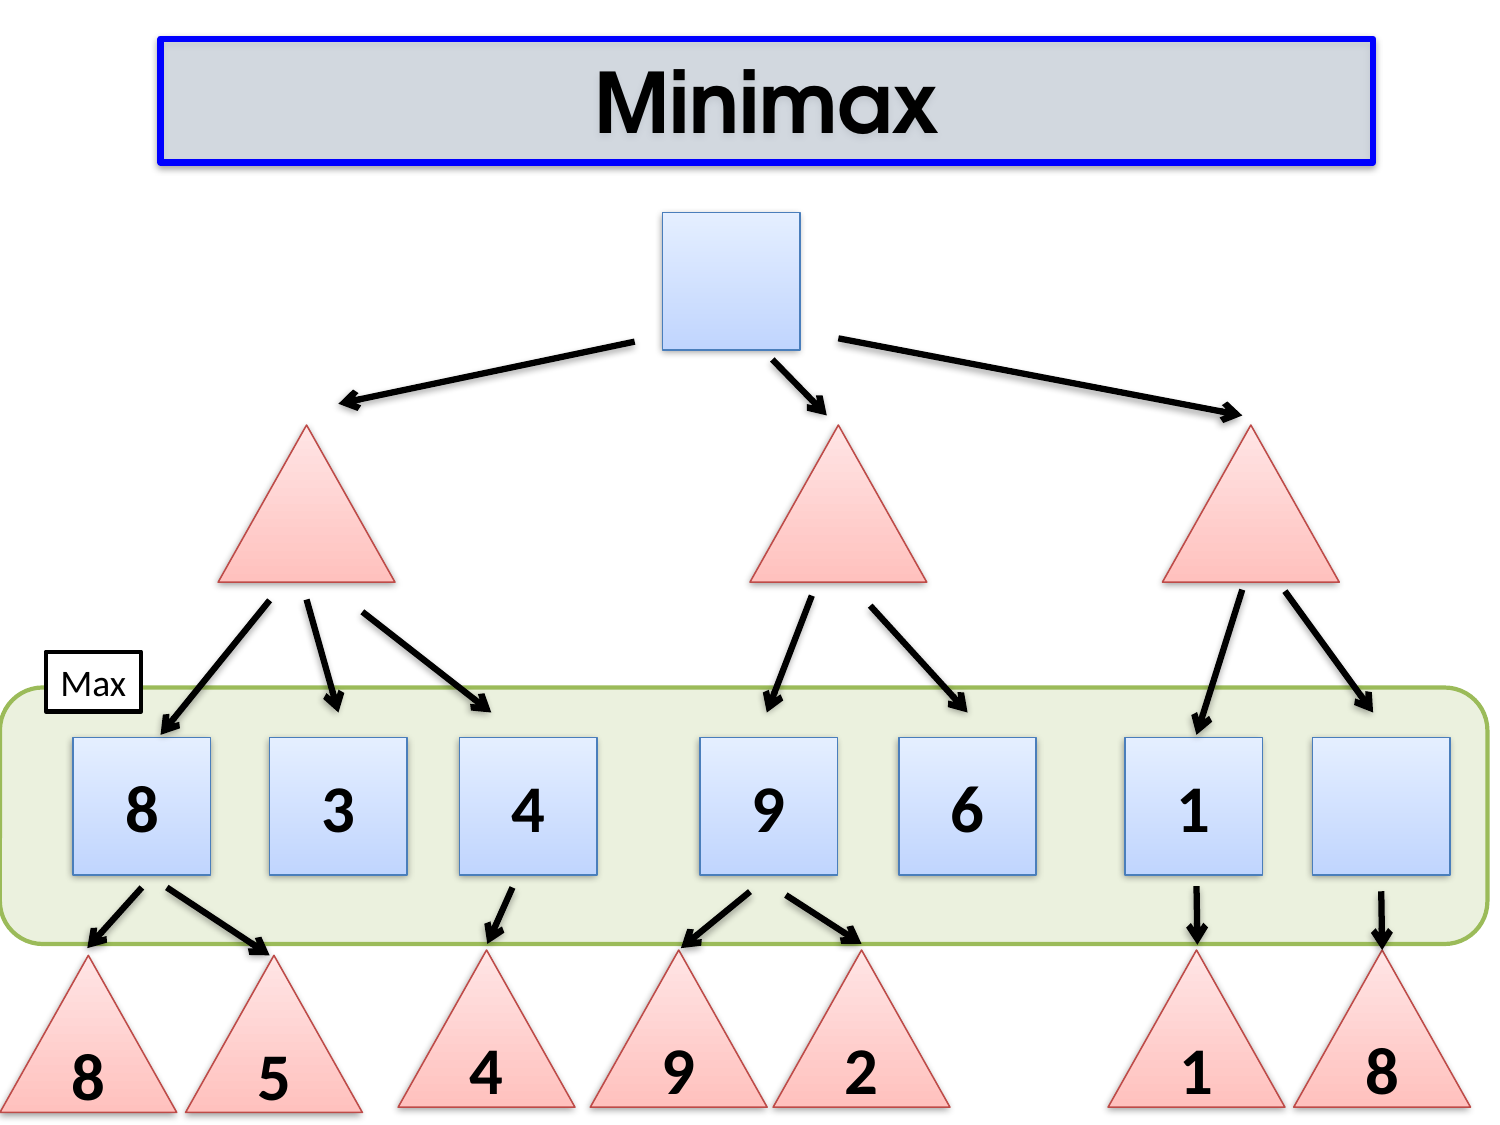

Minimax

Max

8
3
4
9
6
1

1
8
4
9
2
8
5